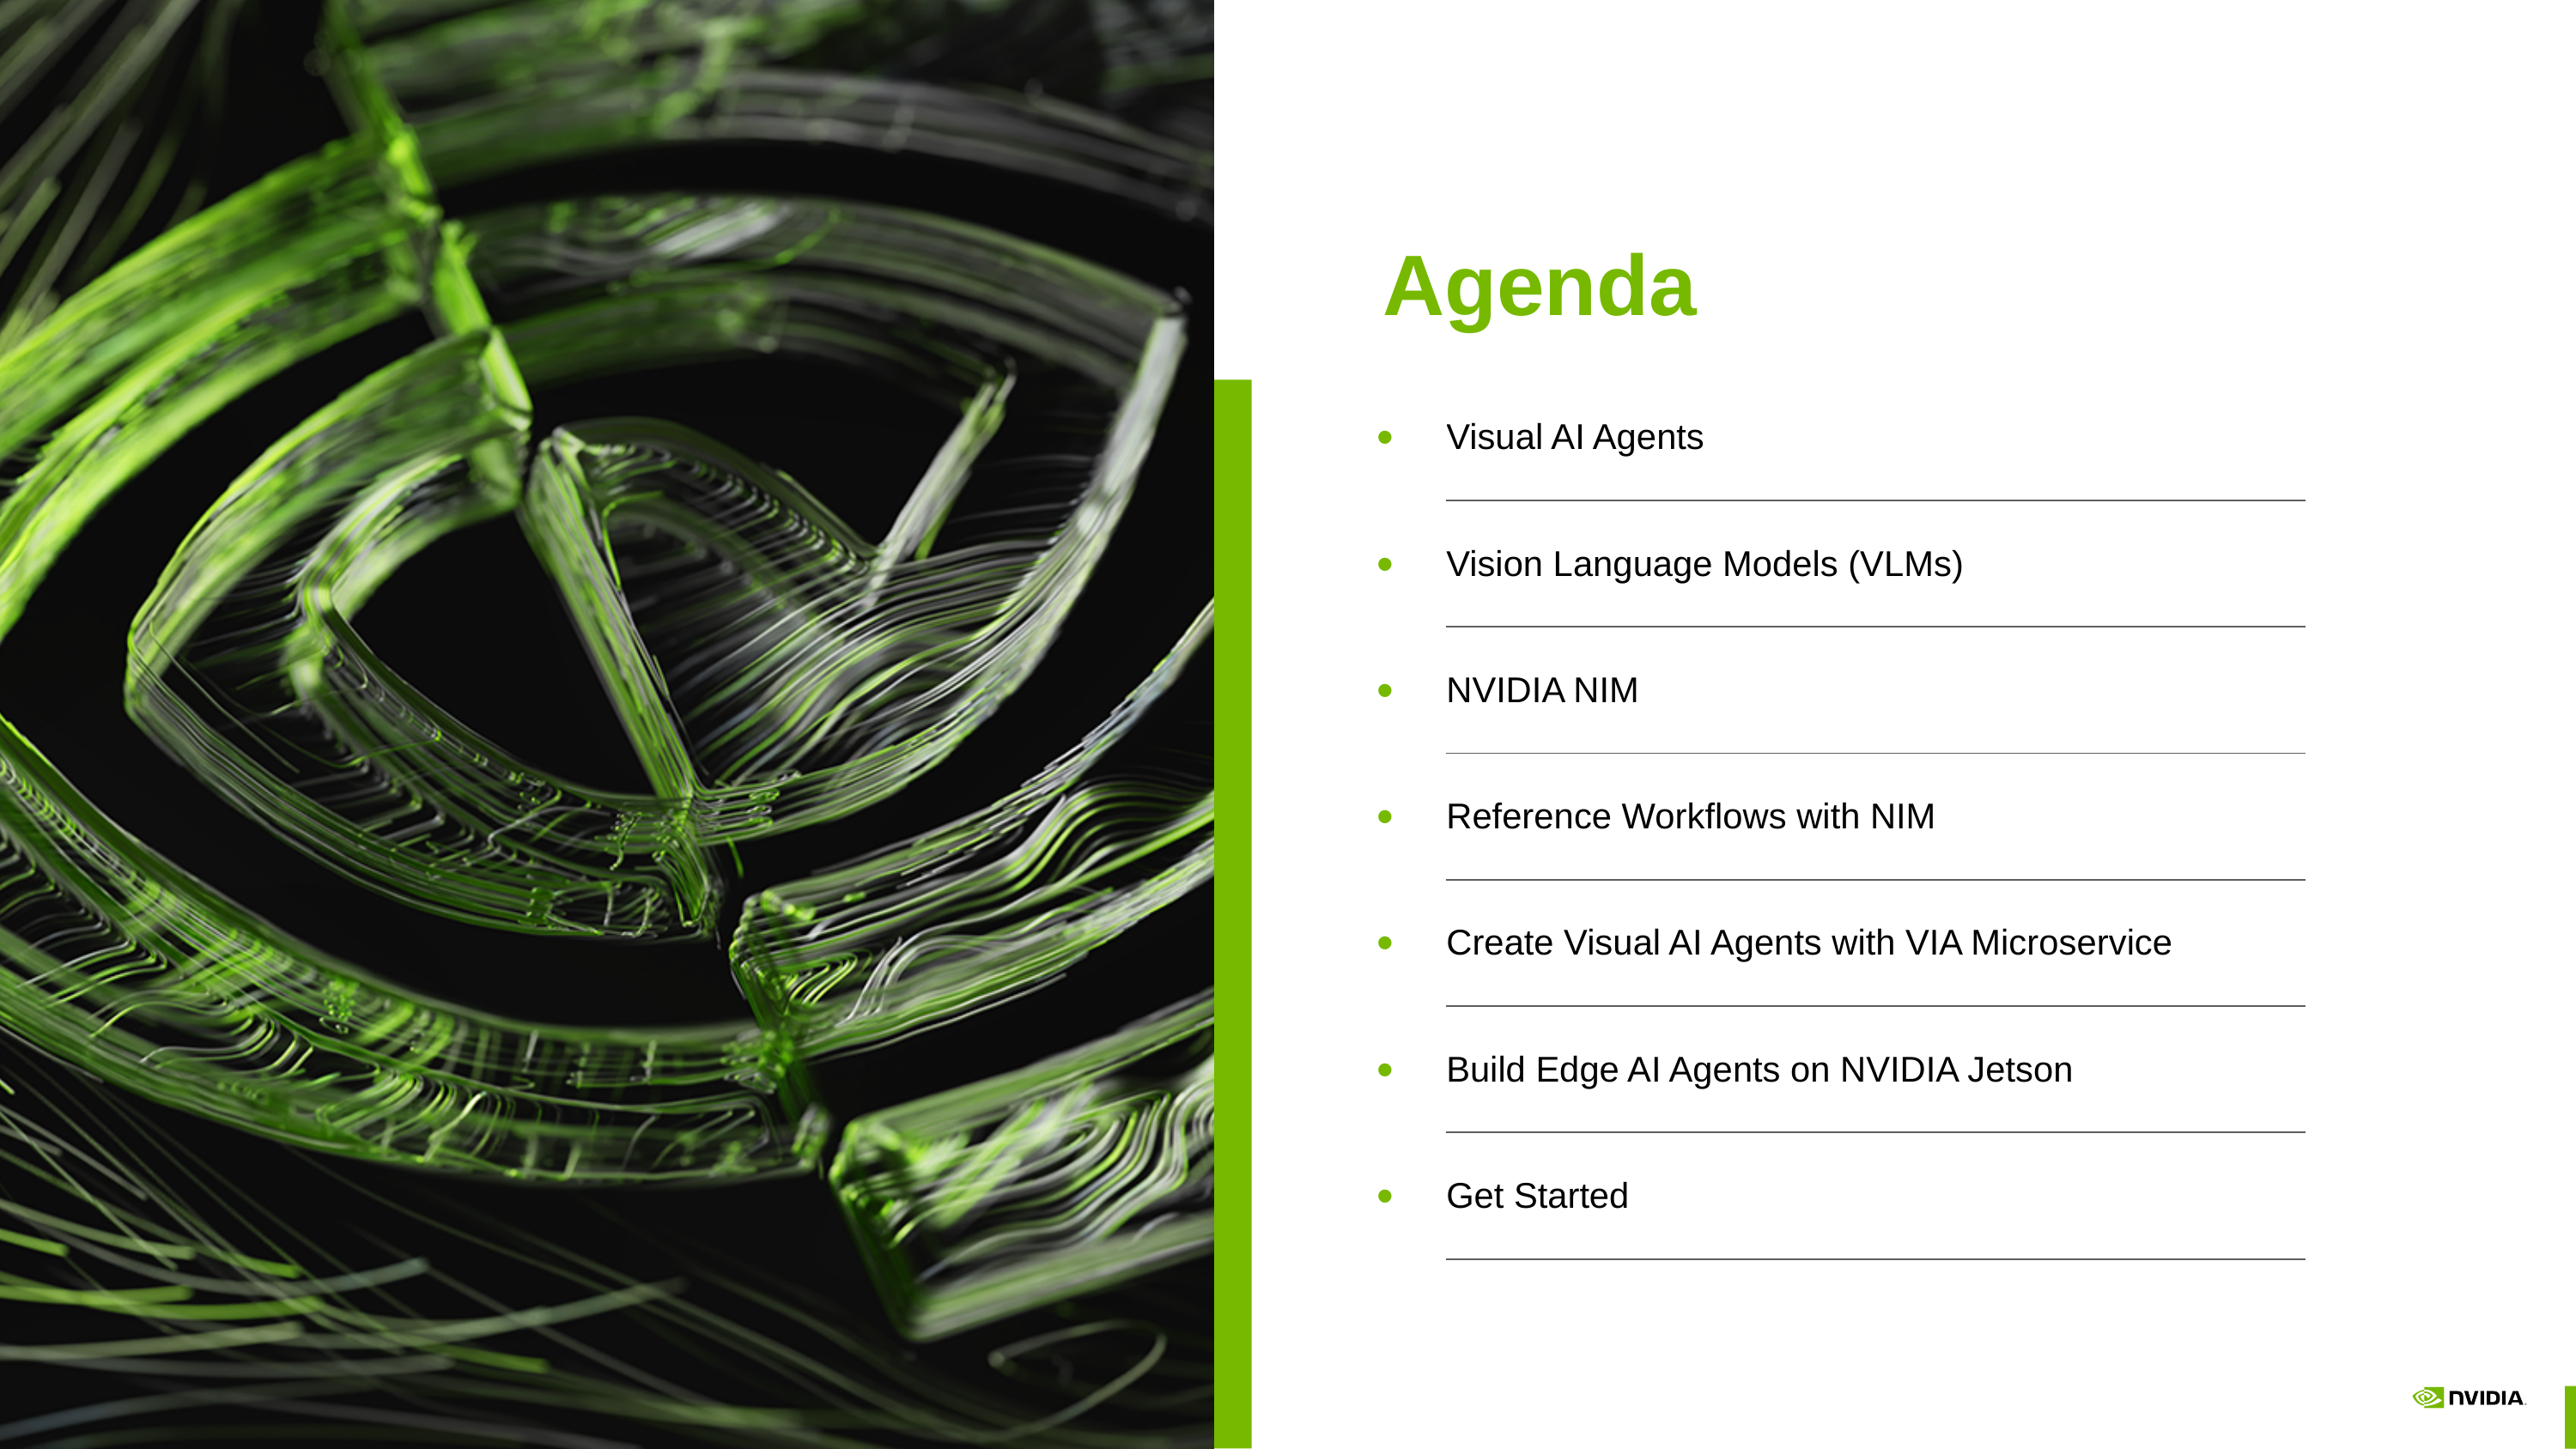

Agenda
| • | Visual AI Agents |
| --- | --- |
| • | Vision Language Models (VLMs) |
| • | NVIDIA NIM |
| • | Reference Workflows with NIM |
| • | Create Visual AI Agents with VIA Microservice |
| • | Build Edge AI Agents on NVIDIA Jetson |
| • | Get Started |